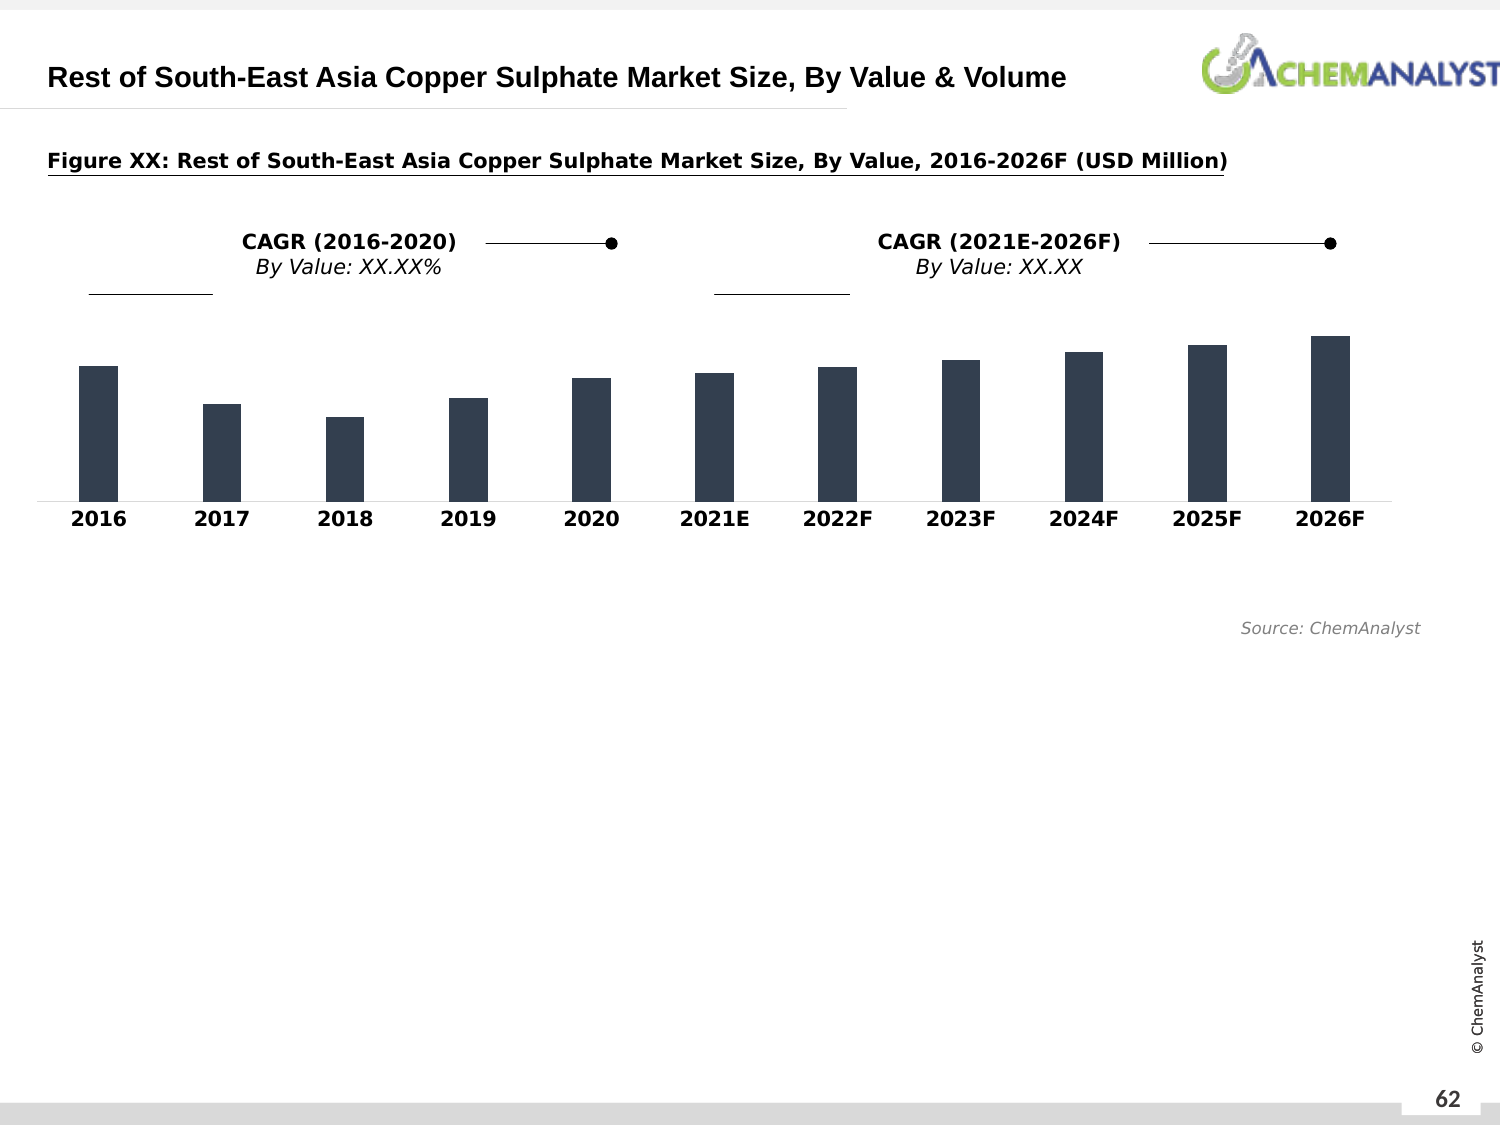

Rest of South-East Asia Copper Sulphate Market Size, By Value & Volume
Figure XX: Rest of South-East Asia Copper Sulphate Market Size, By Value, 2016-2026F (USD Million)
CAGR (2016-2020)
By Value: XX.XX%
CAGR (2021E-2026F)
By Value: XX.XX

### Chart

| Category | By Value (USD Million) |
|---|---|
| 2016 | 89412.53567922825 |
| 2017 | 64347.21107237635 |
| 2018 | 56071.2373150856 |
| 2019 | 68691.43448794629 |
| 2020 | 81409.87176682203 |
| 2021E | 84810.19021250191 |
| 2022F | 89050.75675723684 |
| 2023F | 93607.25661598446 |
| 2024F | 98445.66393968754 |
| 2025F | 103634.74151829474 |
| 2026F | 109042.30986230489 |
Source: ChemAnalyst